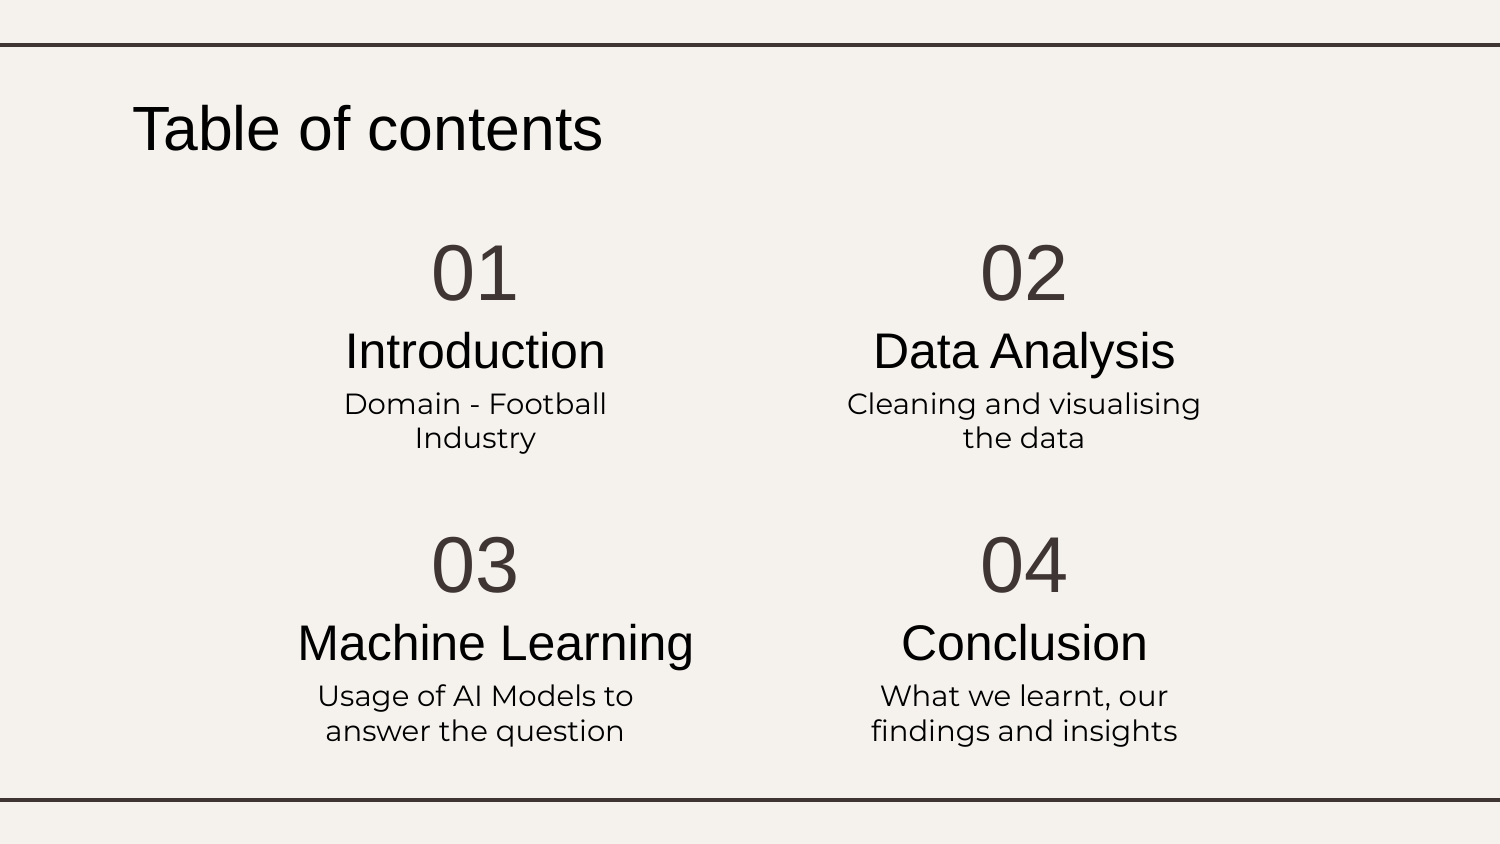

# Table of contents
01
02
Introduction
Data Analysis
Domain - Football Industry
Cleaning and visualising the data
03
04
Machine Learning
Conclusion
Usage of AI Models to answer the question
What we learnt, our findings and insights